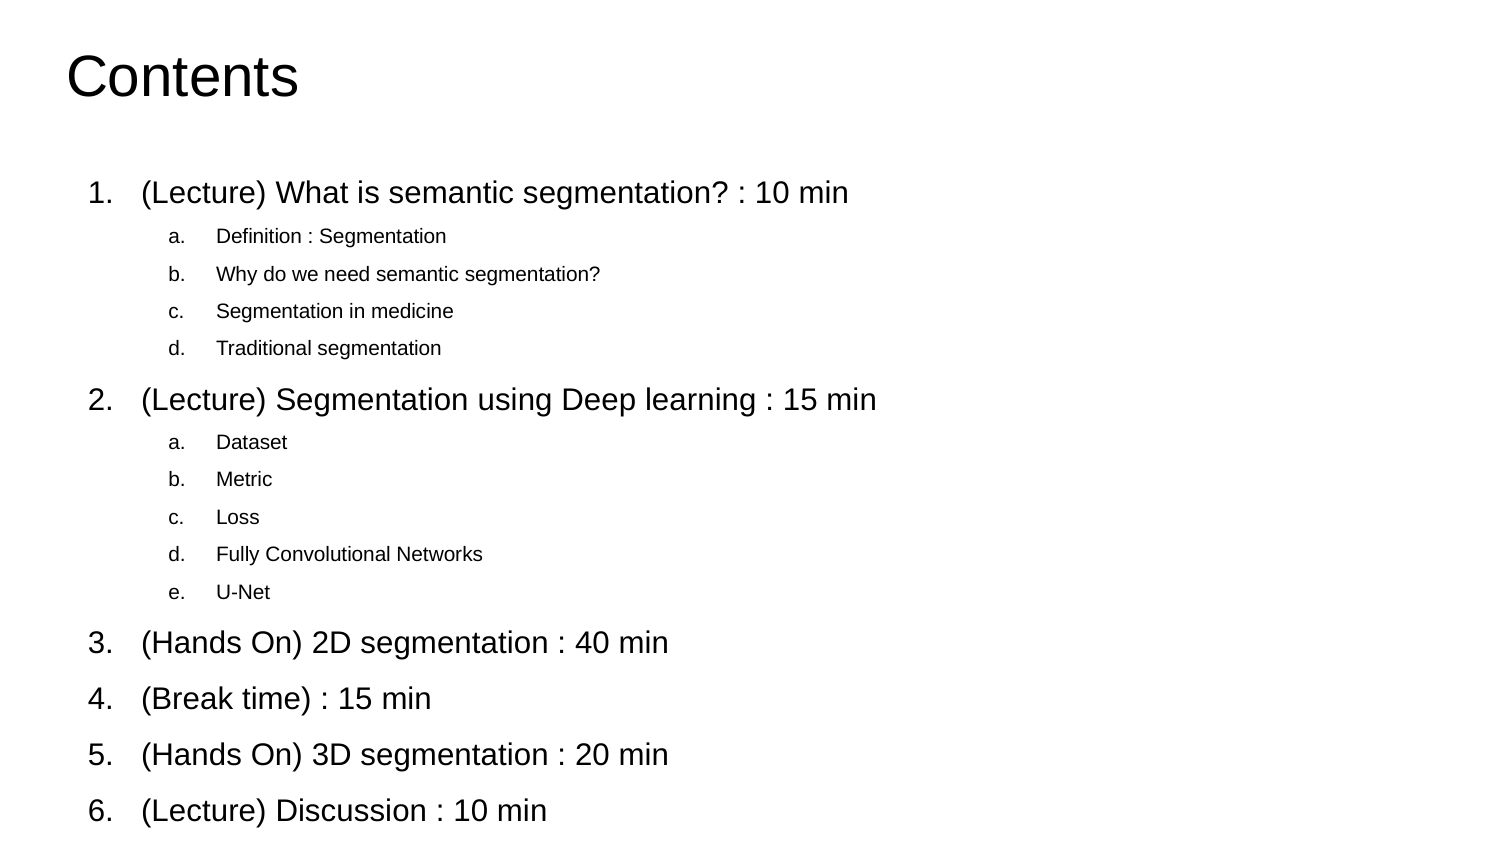

# Contents
(Lecture) What is semantic segmentation? : 10 min
Definition : Segmentation
Why do we need semantic segmentation?
Segmentation in medicine
Traditional segmentation
(Lecture) Segmentation using Deep learning : 15 min
Dataset
Metric
Loss
Fully Convolutional Networks
U-Net
(Hands On) 2D segmentation : 40 min
(Break time) : 15 min
(Hands On) 3D segmentation : 20 min
(Lecture) Discussion : 10 min